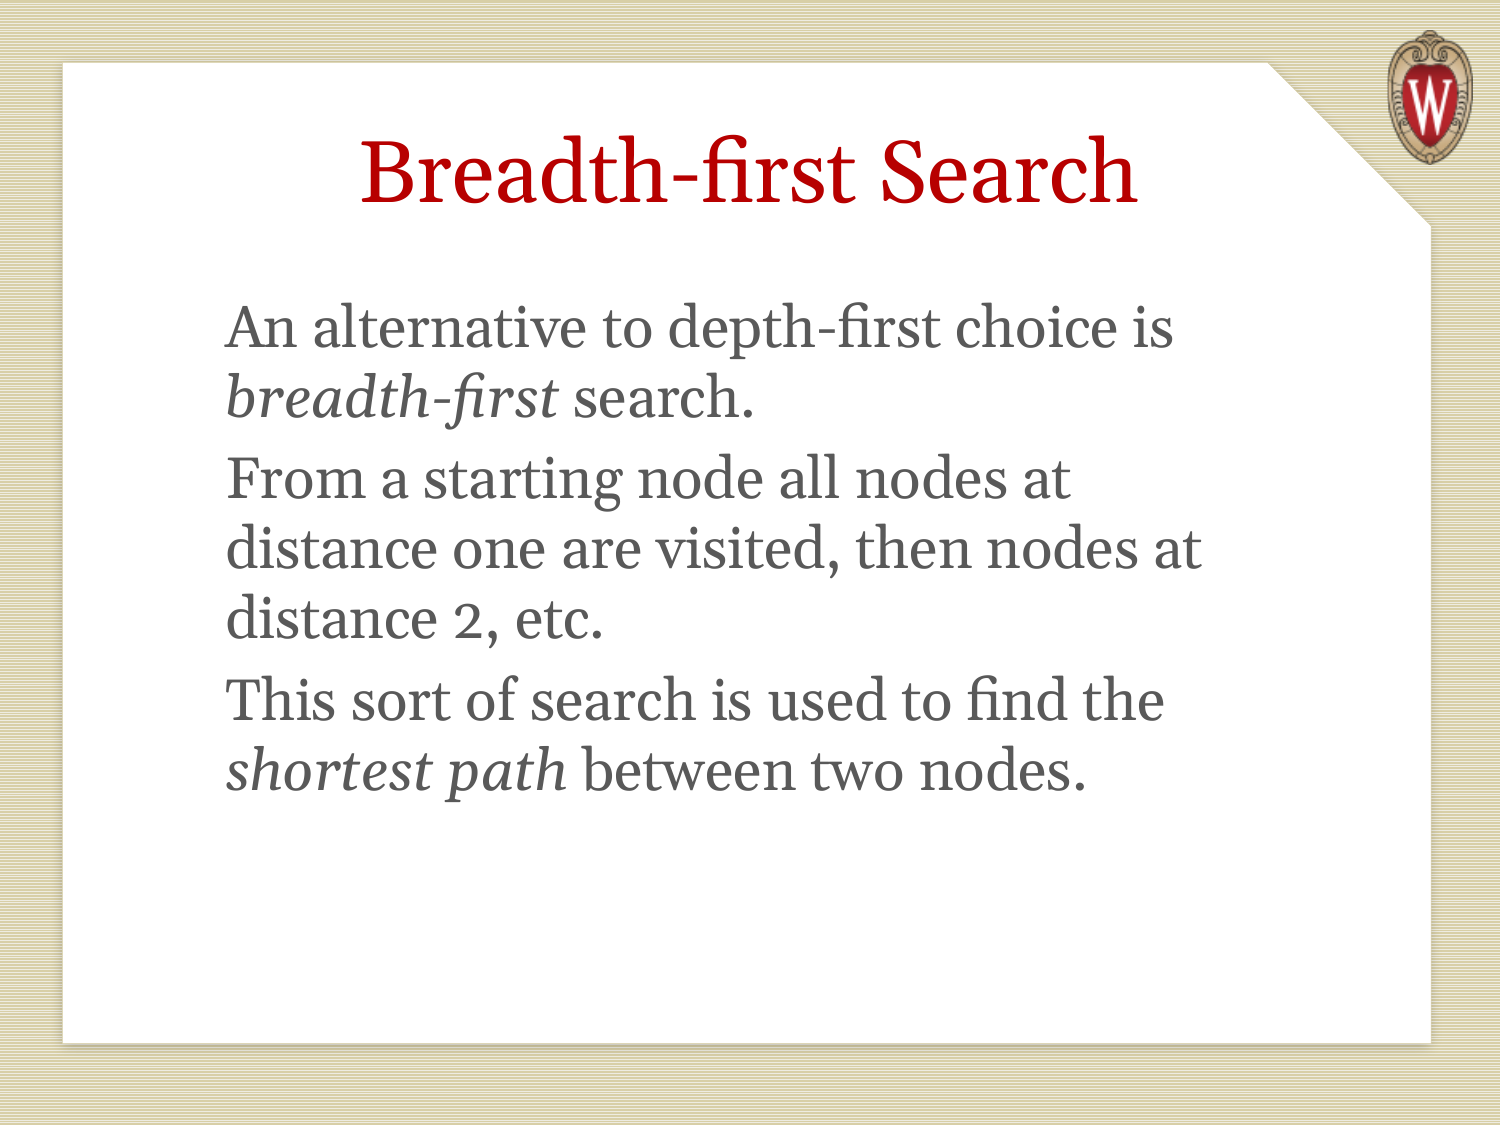

# Breadth-first Search
An alternative to depth-first choice is breadth-first search.
From a starting node all nodes at distance one are visited, then nodes at distance 2, etc.
This sort of search is used to find the shortest path between two nodes.